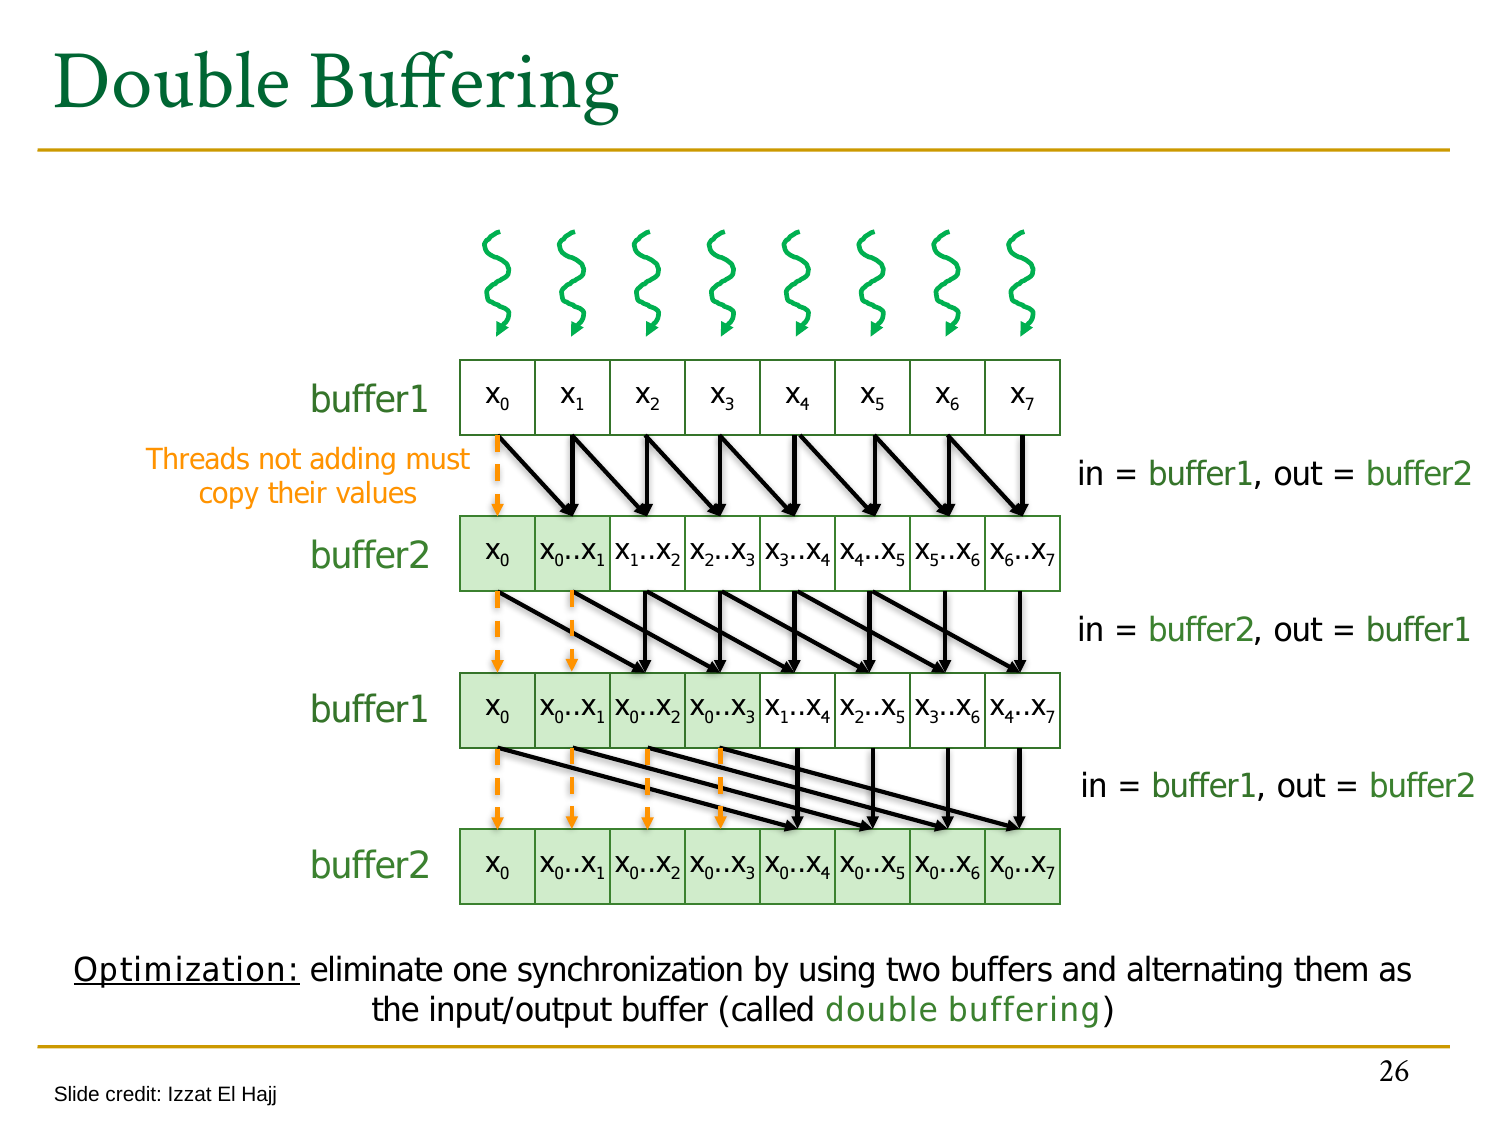

# Double Buffering

| x0 | x1 | x2 | x3 | x4 | x5 | x6 | x7 |
| --- | --- | --- | --- | --- | --- | --- | --- |
buffer1
Threads not adding must copy their values
in = buffer1, out = buffer2
| x0 | x0..x1 | x1..x2 | x2..x3 | x3..x4 | x4..x5 | x5..x6 | x6..x7 |
| --- | --- | --- | --- | --- | --- | --- | --- |
buffer2
in = buffer2, out = buffer1
| x0 | x0..x1 | x0..x2 | x0..x3 | x1..x4 | x2..x5 | x3..x6 | x4..x7 |
| --- | --- | --- | --- | --- | --- | --- | --- |
buffer1
in = buffer1, out = buffer2
| x0 | x0..x1 | x0..x2 | x0..x3 | x0..x4 | x0..x5 | x0..x6 | x0..x7 |
| --- | --- | --- | --- | --- | --- | --- | --- |
buffer2
Optimization: eliminate one synchronization by using two buffers and alternating them as the input/output buffer (called double buffering)
26
Slide credit: Izzat El Hajj